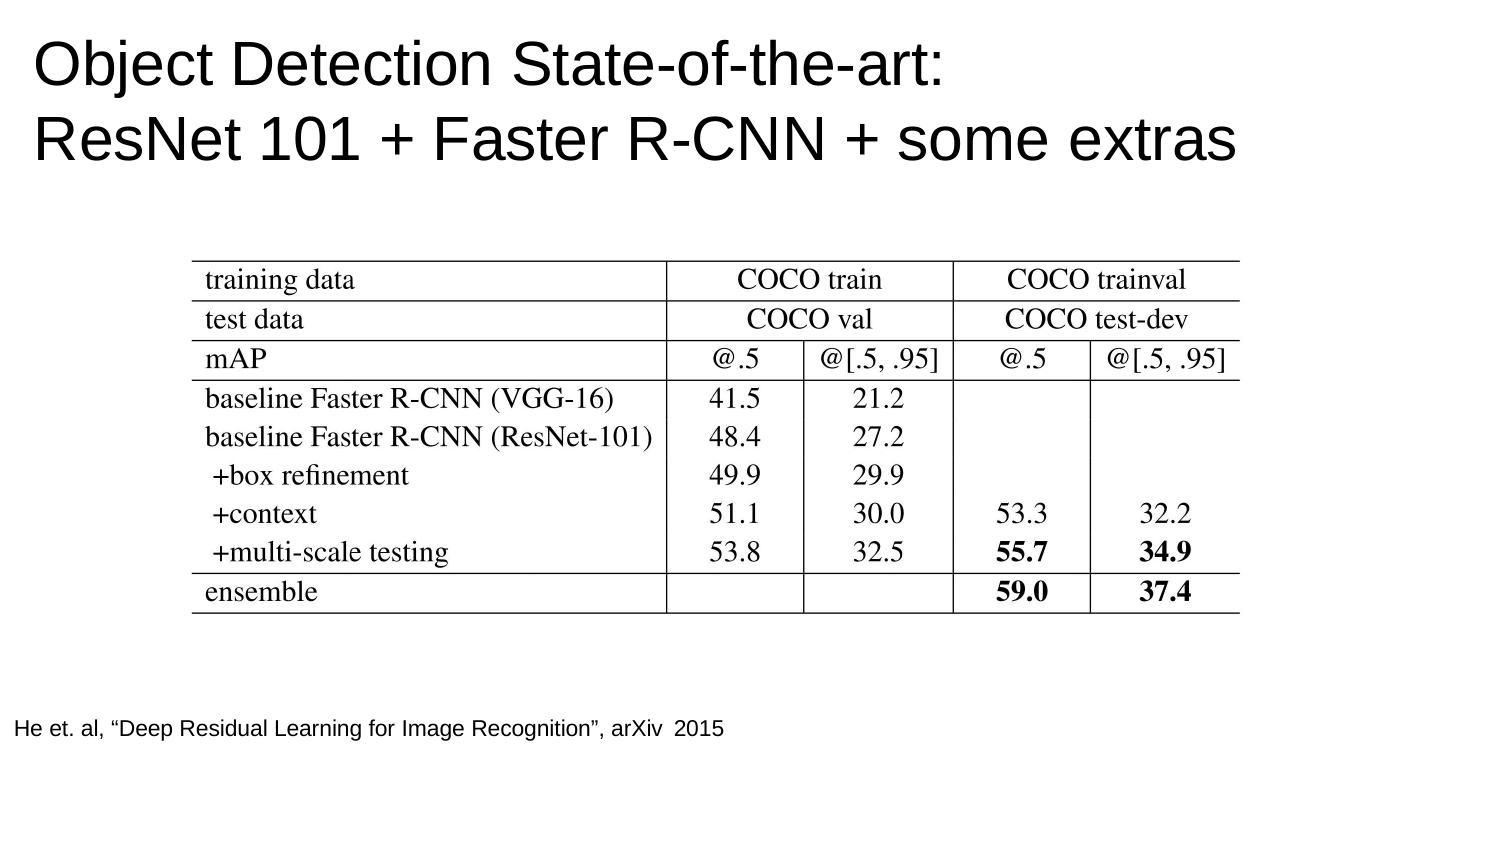

# Object Detection State-of-the-art:
ResNet 101 + Faster R-CNN + some extras

He et. al, “Deep Residual Learning for Image Recognition”, arXiv 2015
Fei-Fei Li & Andrej Karpathy & Justin Johnson	Lecture 8 -	1 Feb 2016
Lecture 8 - 85
1 Feb 2016
Fei-Fei Li & Andrej Karpathy & Justin Johnson